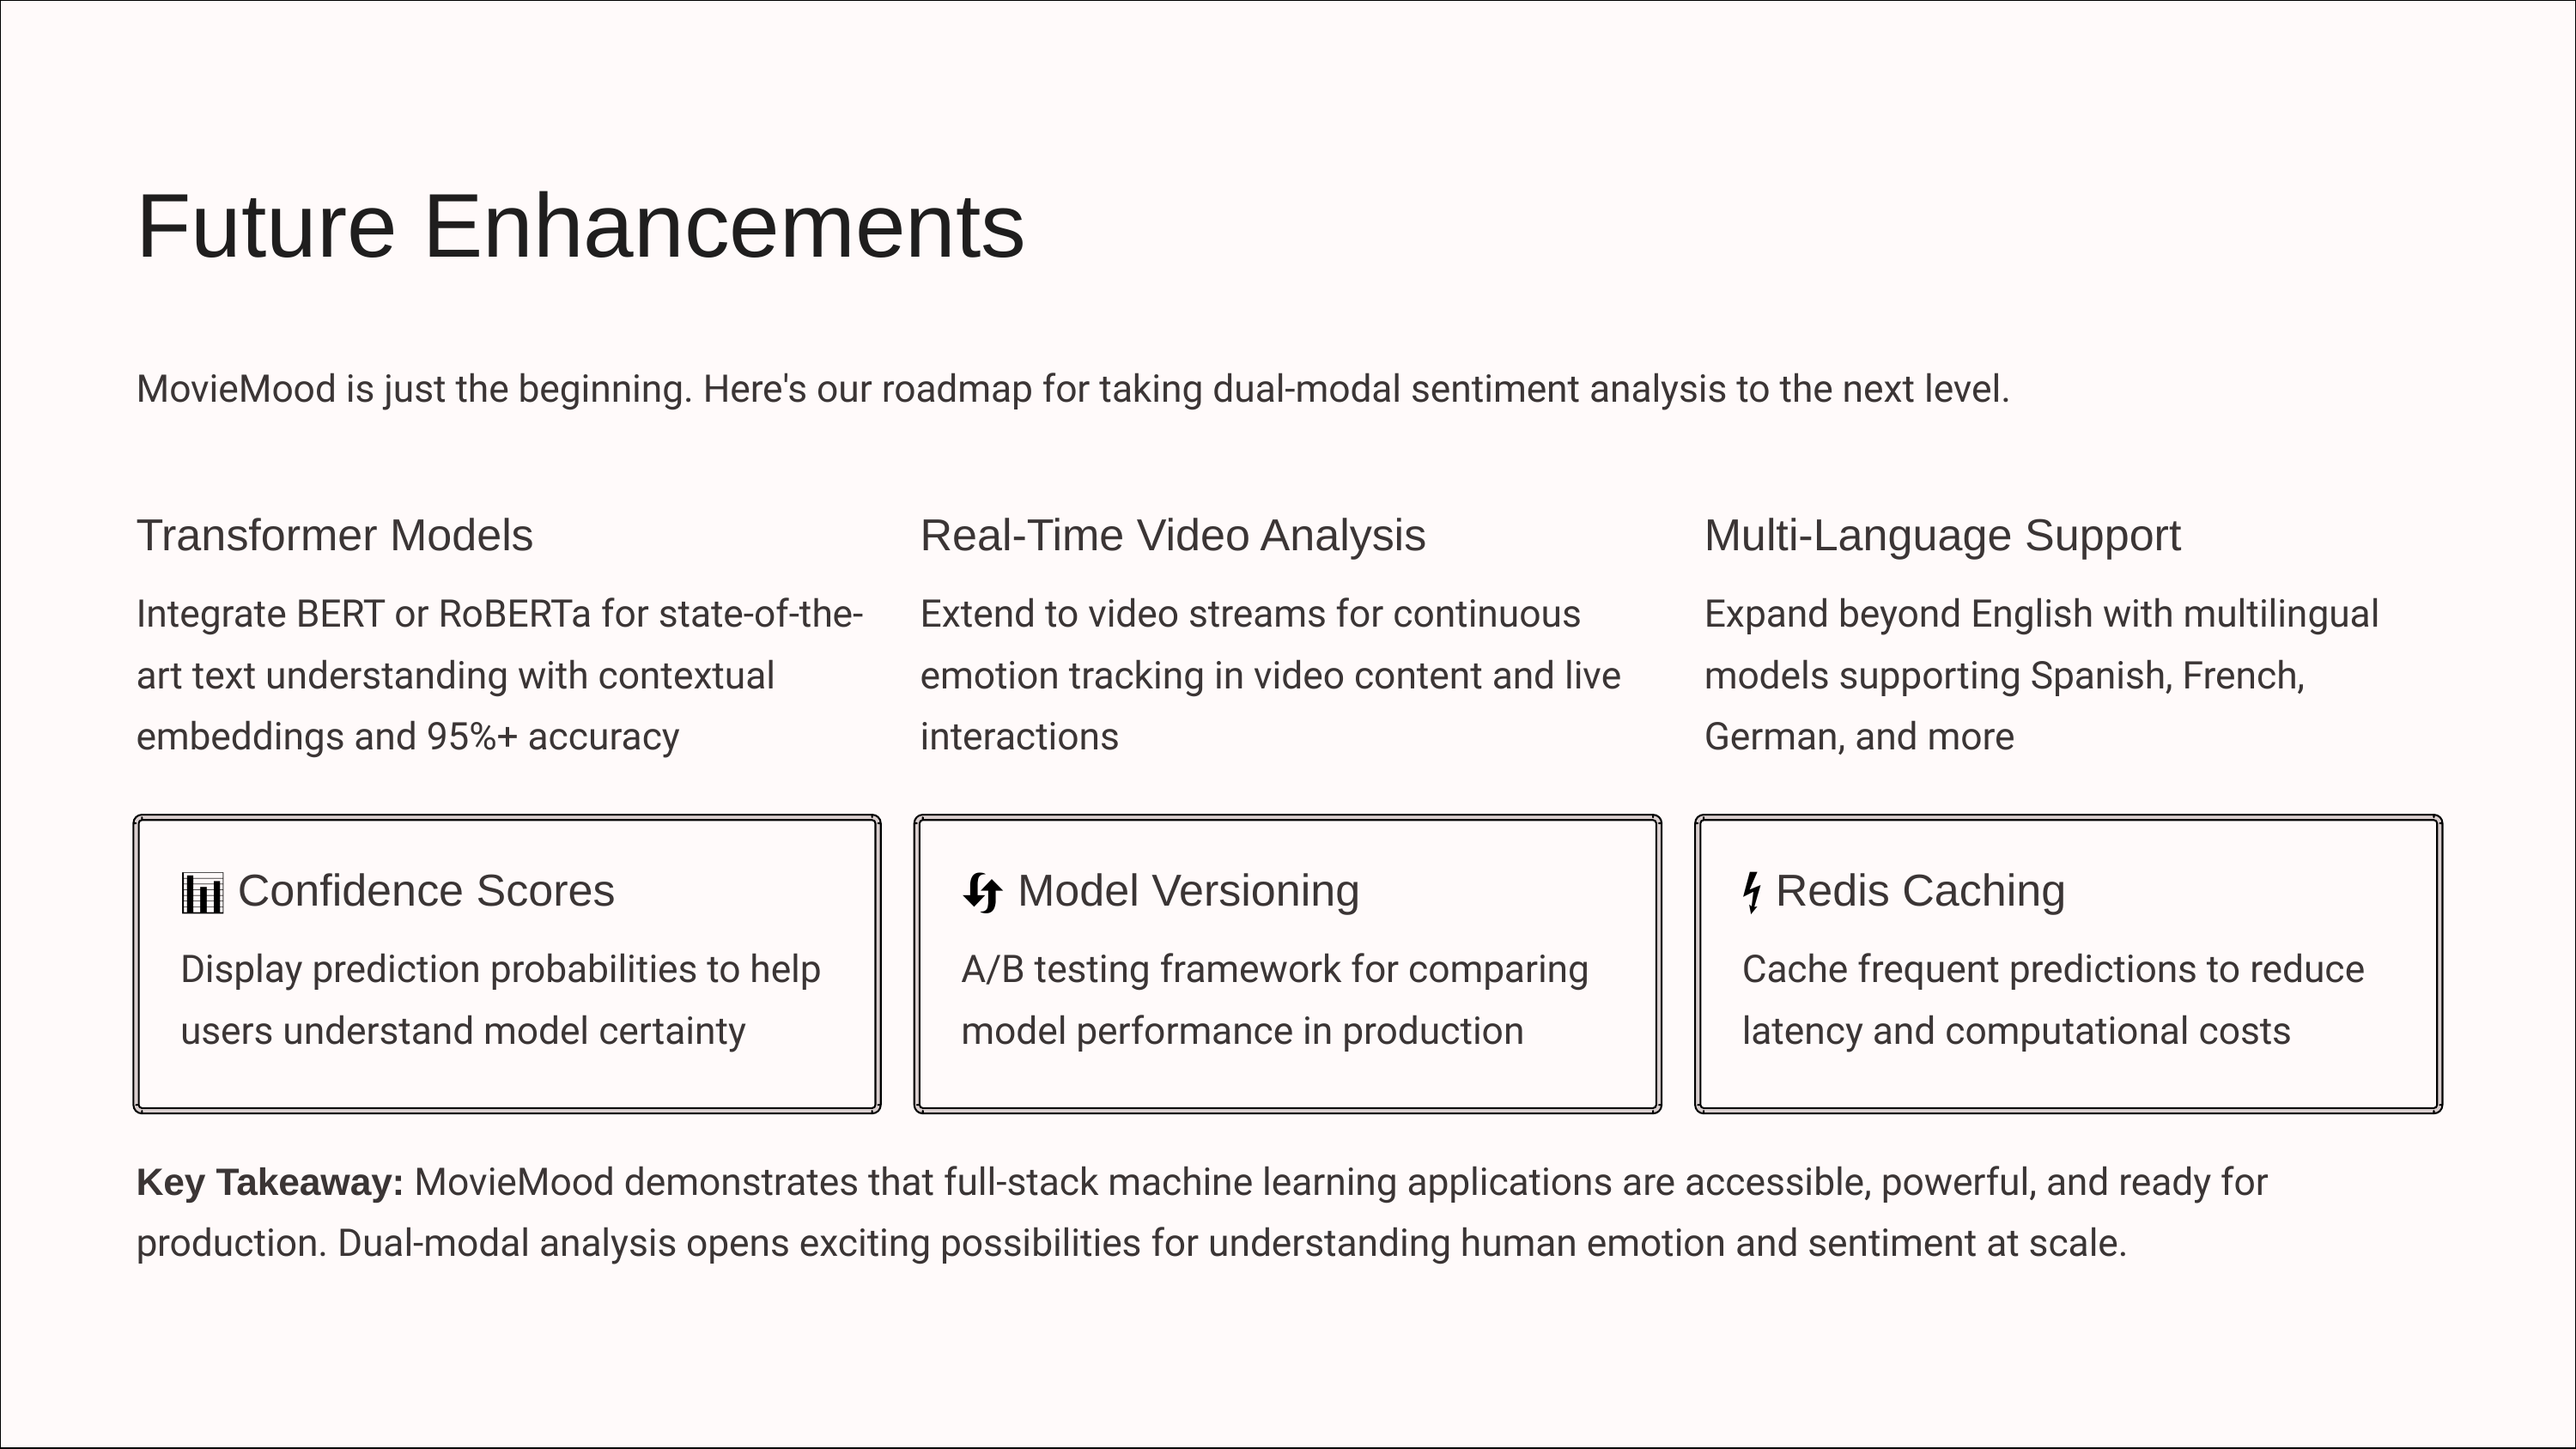

Future Enhancements
MovieMood is just the beginning. Here's our roadmap for taking dual-modal sentiment analysis to the next level.
Transformer Models
Real-Time Video Analysis
Multi-Language Support
Integrate BERT or RoBERTa for state-of-the-art text understanding with contextual embeddings and 95%+ accuracy
Extend to video streams for continuous emotion tracking in video content and live interactions
Expand beyond English with multilingual models supporting Spanish, French, German, and more

📊 Confidence Scores
🔄 Model Versioning
⚡ Redis Caching
Display prediction probabilities to help users understand model certainty
A/B testing framework for comparing model performance in production
Cache frequent predictions to reduce latency and computational costs
Key Takeaway: MovieMood demonstrates that full-stack machine learning applications are accessible, powerful, and ready for production. Dual-modal analysis opens exciting possibilities for understanding human emotion and sentiment at scale.